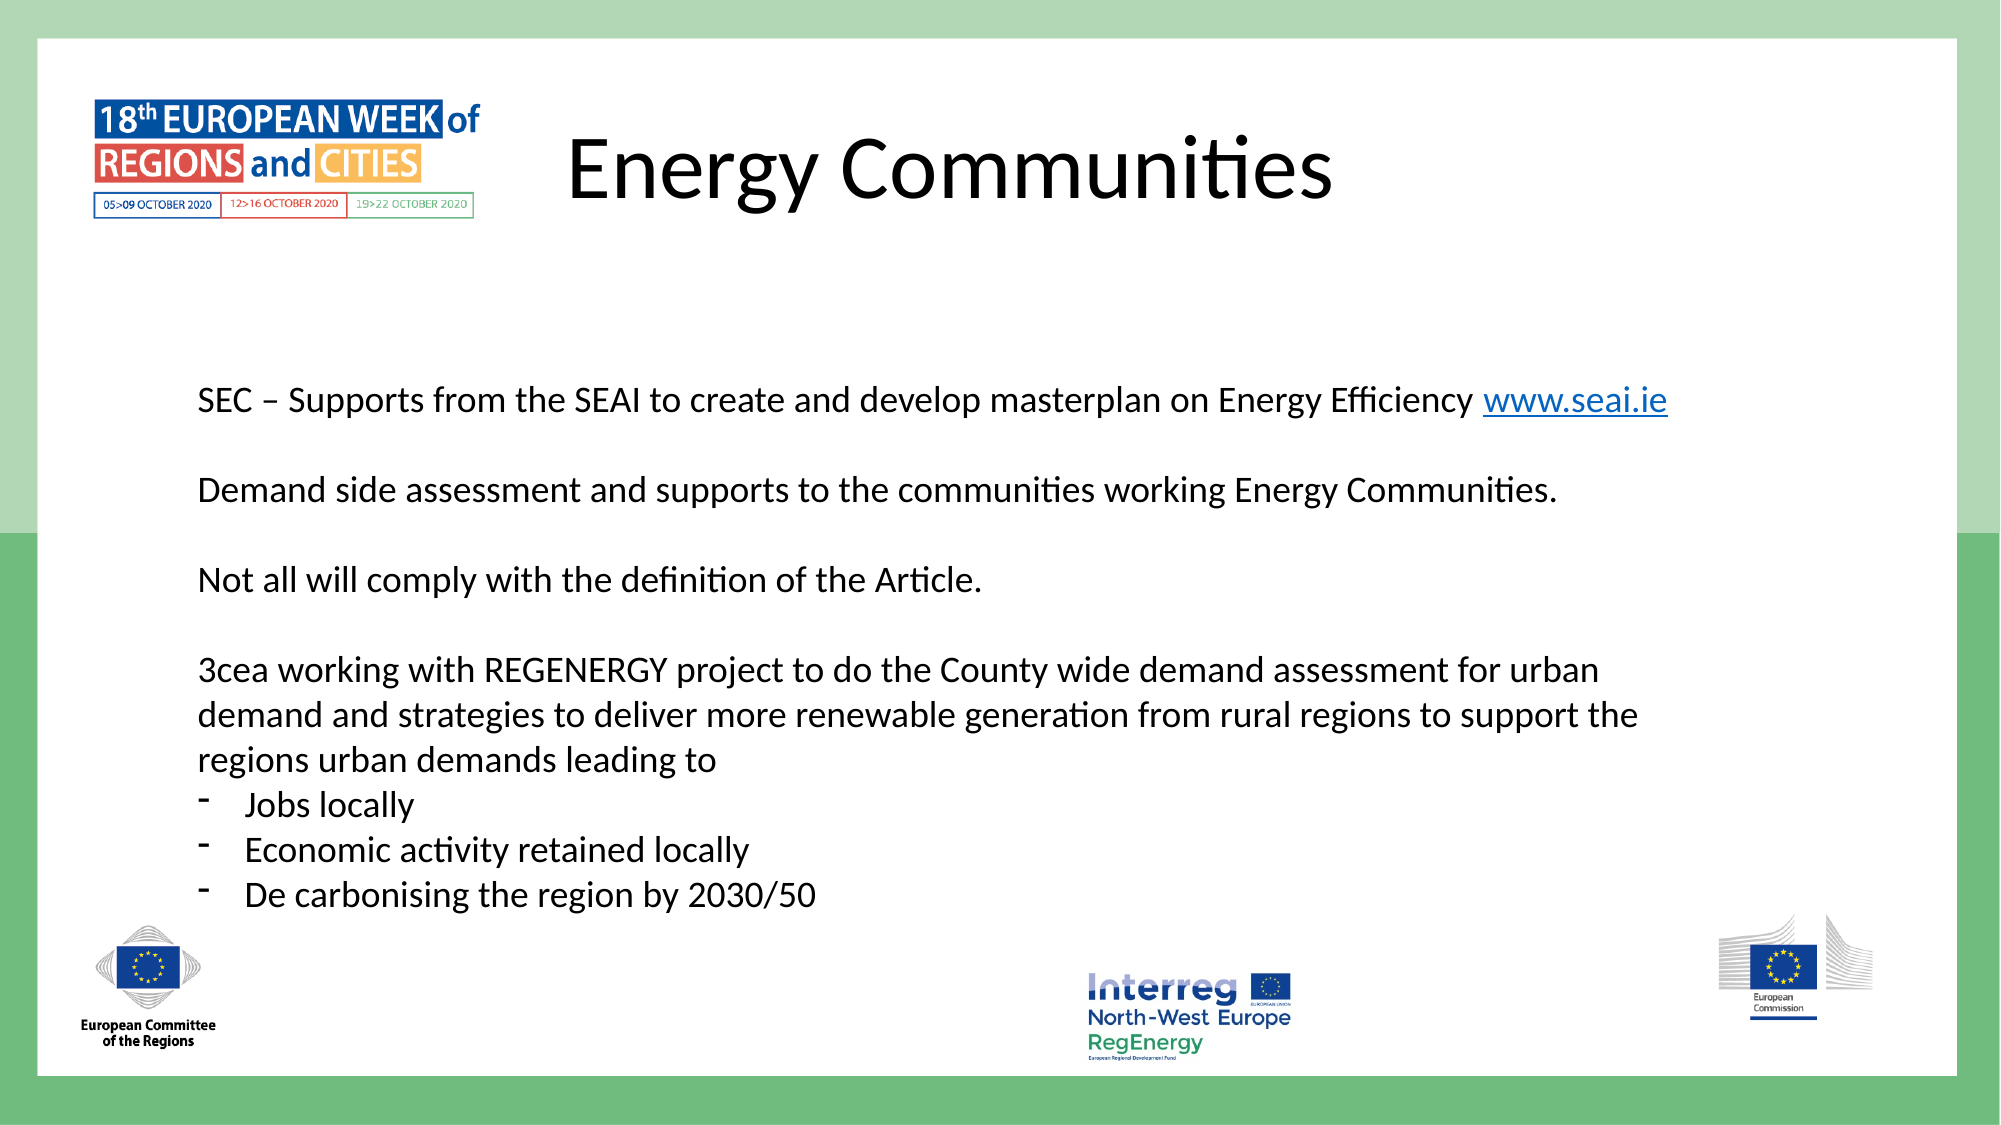

# Energy Communities

SEC – Supports from the SEAI to create and develop masterplan on Energy Efficiency www.seai.ie

Demand side assessment and supports to the communities working Energy Communities.

Not all will comply with the definition of the Article.

3cea working with REGENERGY project to do the County wide demand assessment for urban demand and strategies to deliver more renewable generation from rural regions to support the regions urban demands leading to
Jobs locally
Economic activity retained locally
De carbonising the region by 2030/50